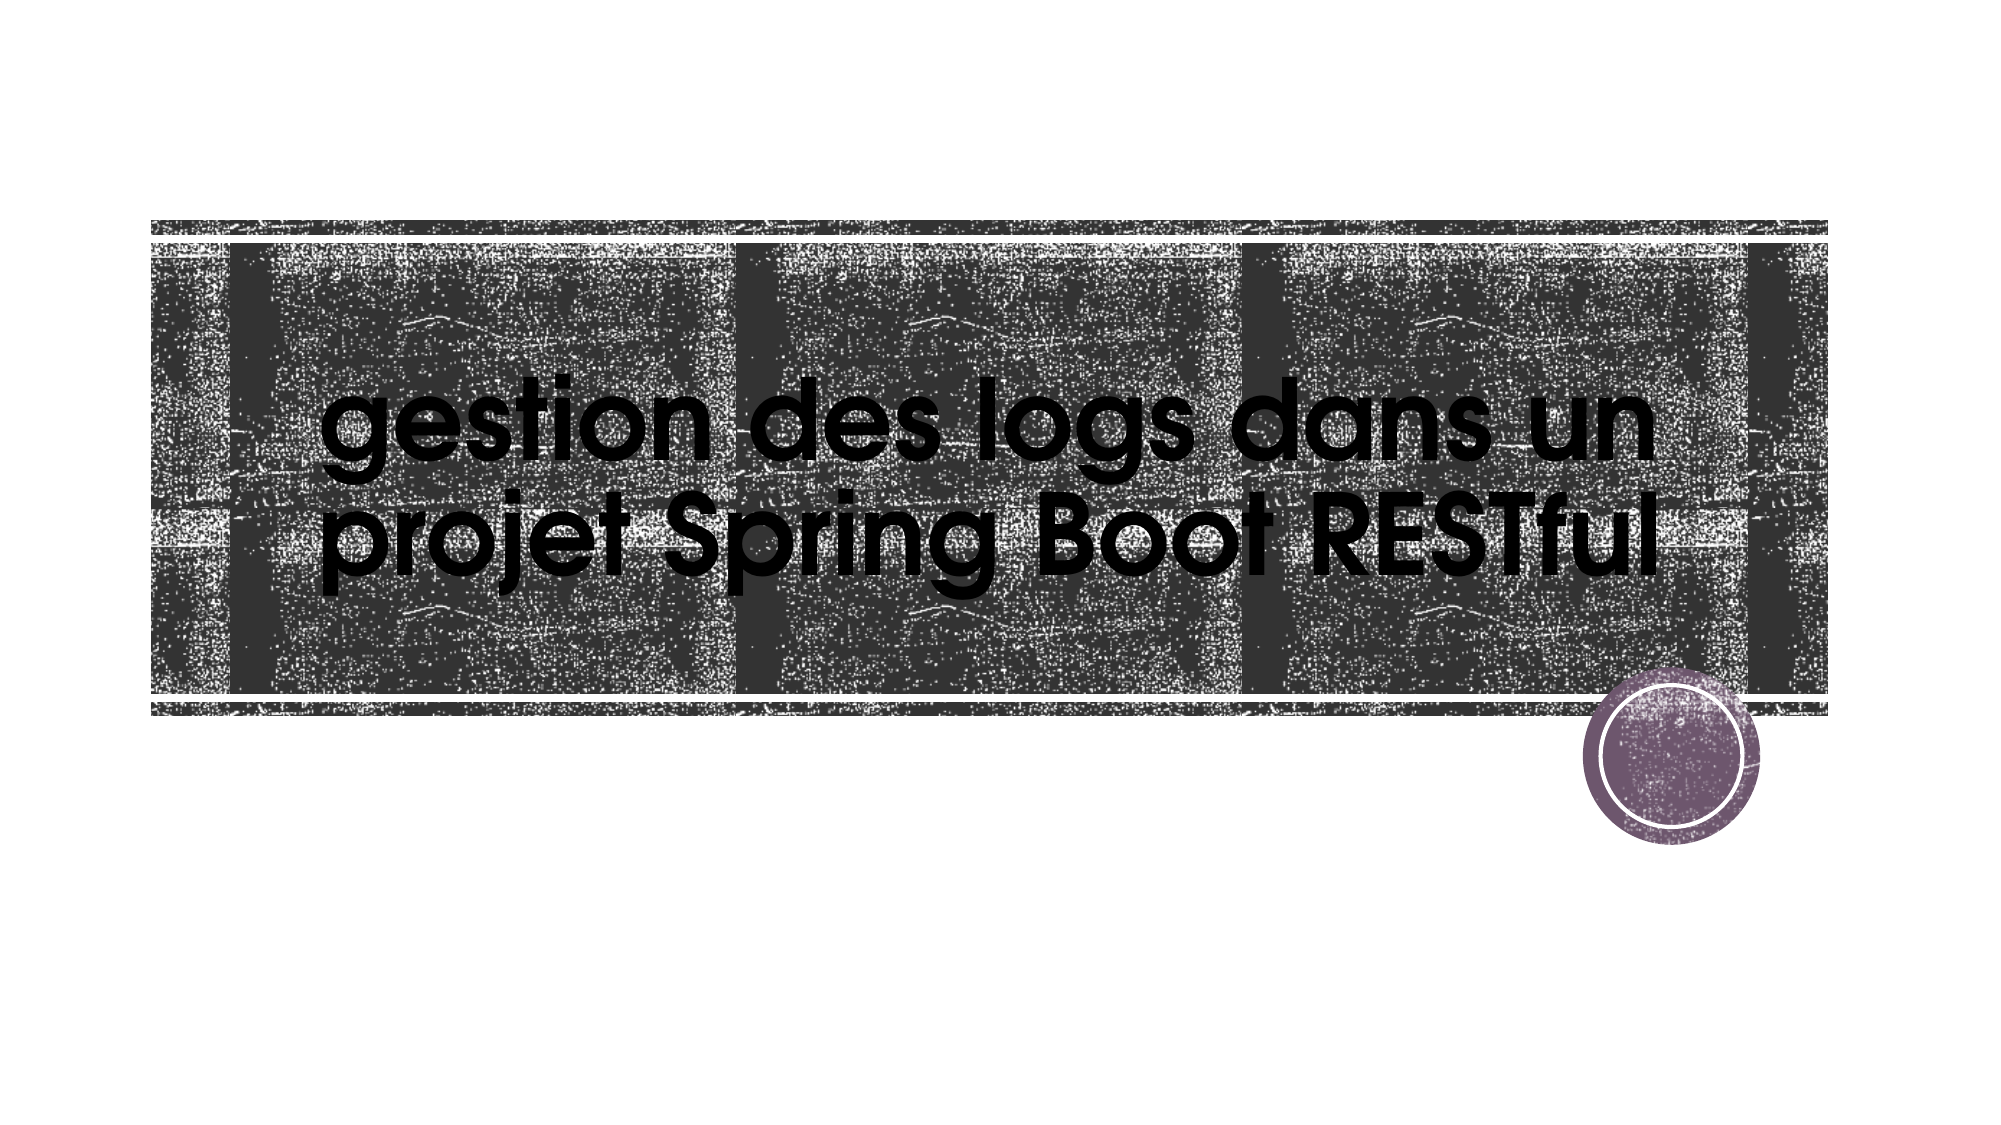

# gestion des logs dans un projet Spring Boot RESTful